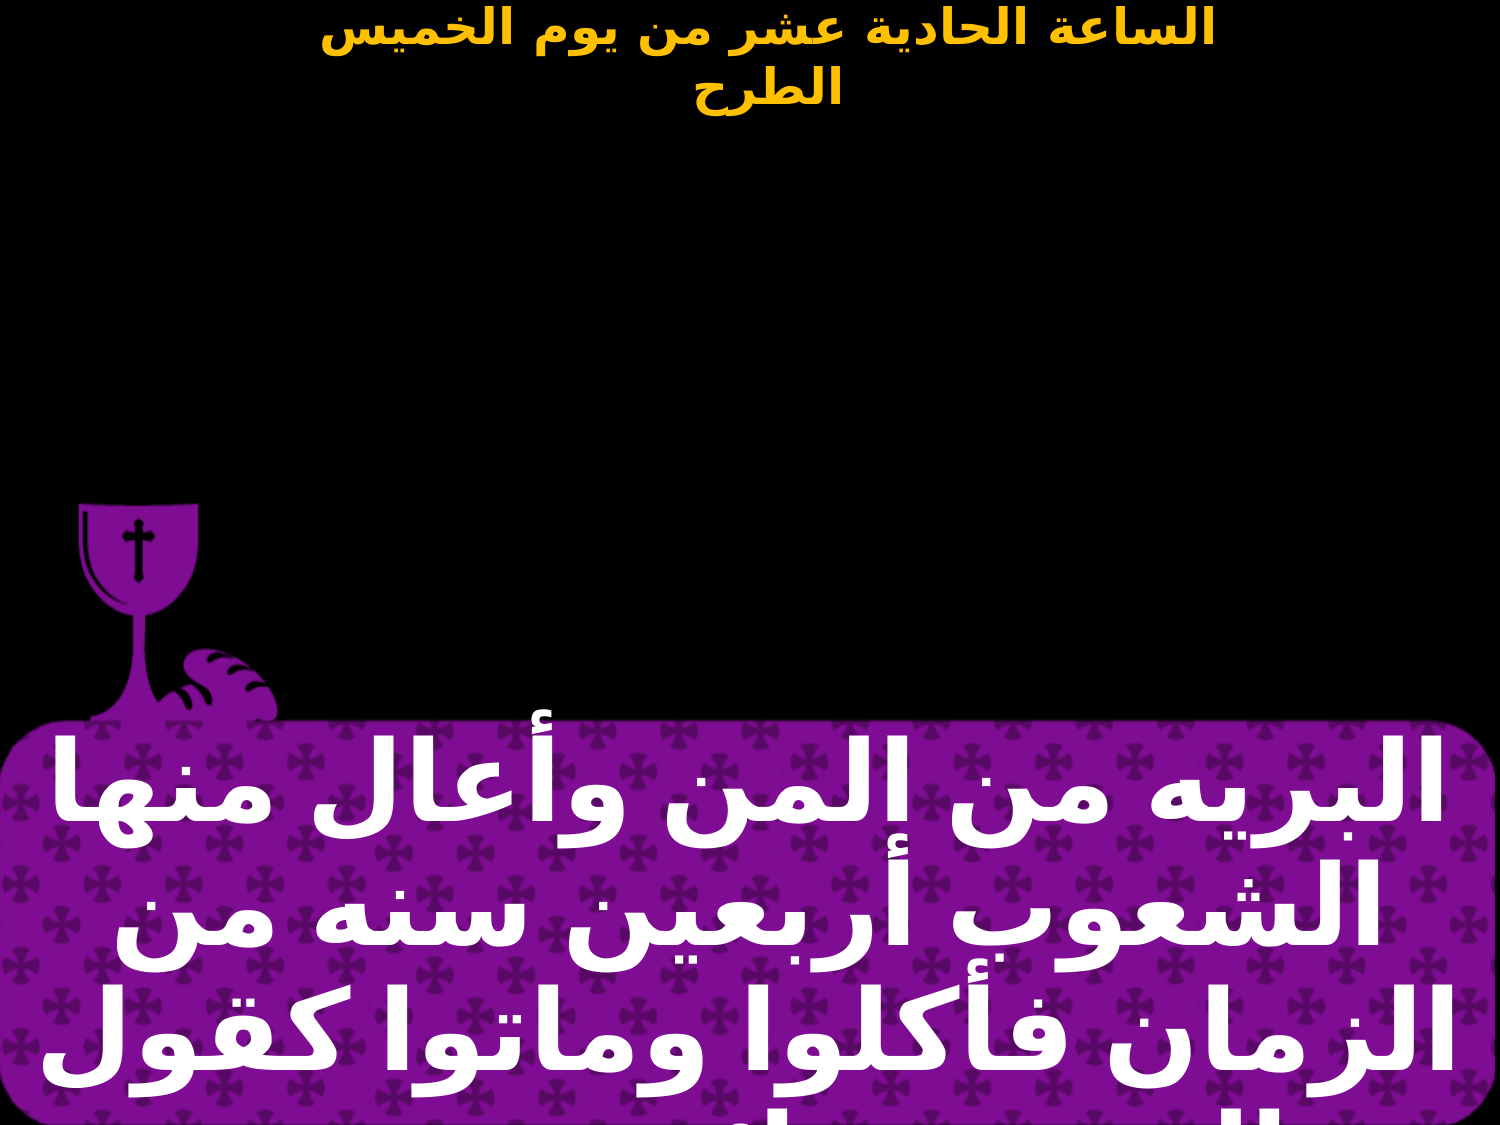

| البريه من المن وأعال منها الشعوب أربعين سنه من الزمان فأكلوا وماتوا كقول الرب , ومائدة جديدة |
| --- |